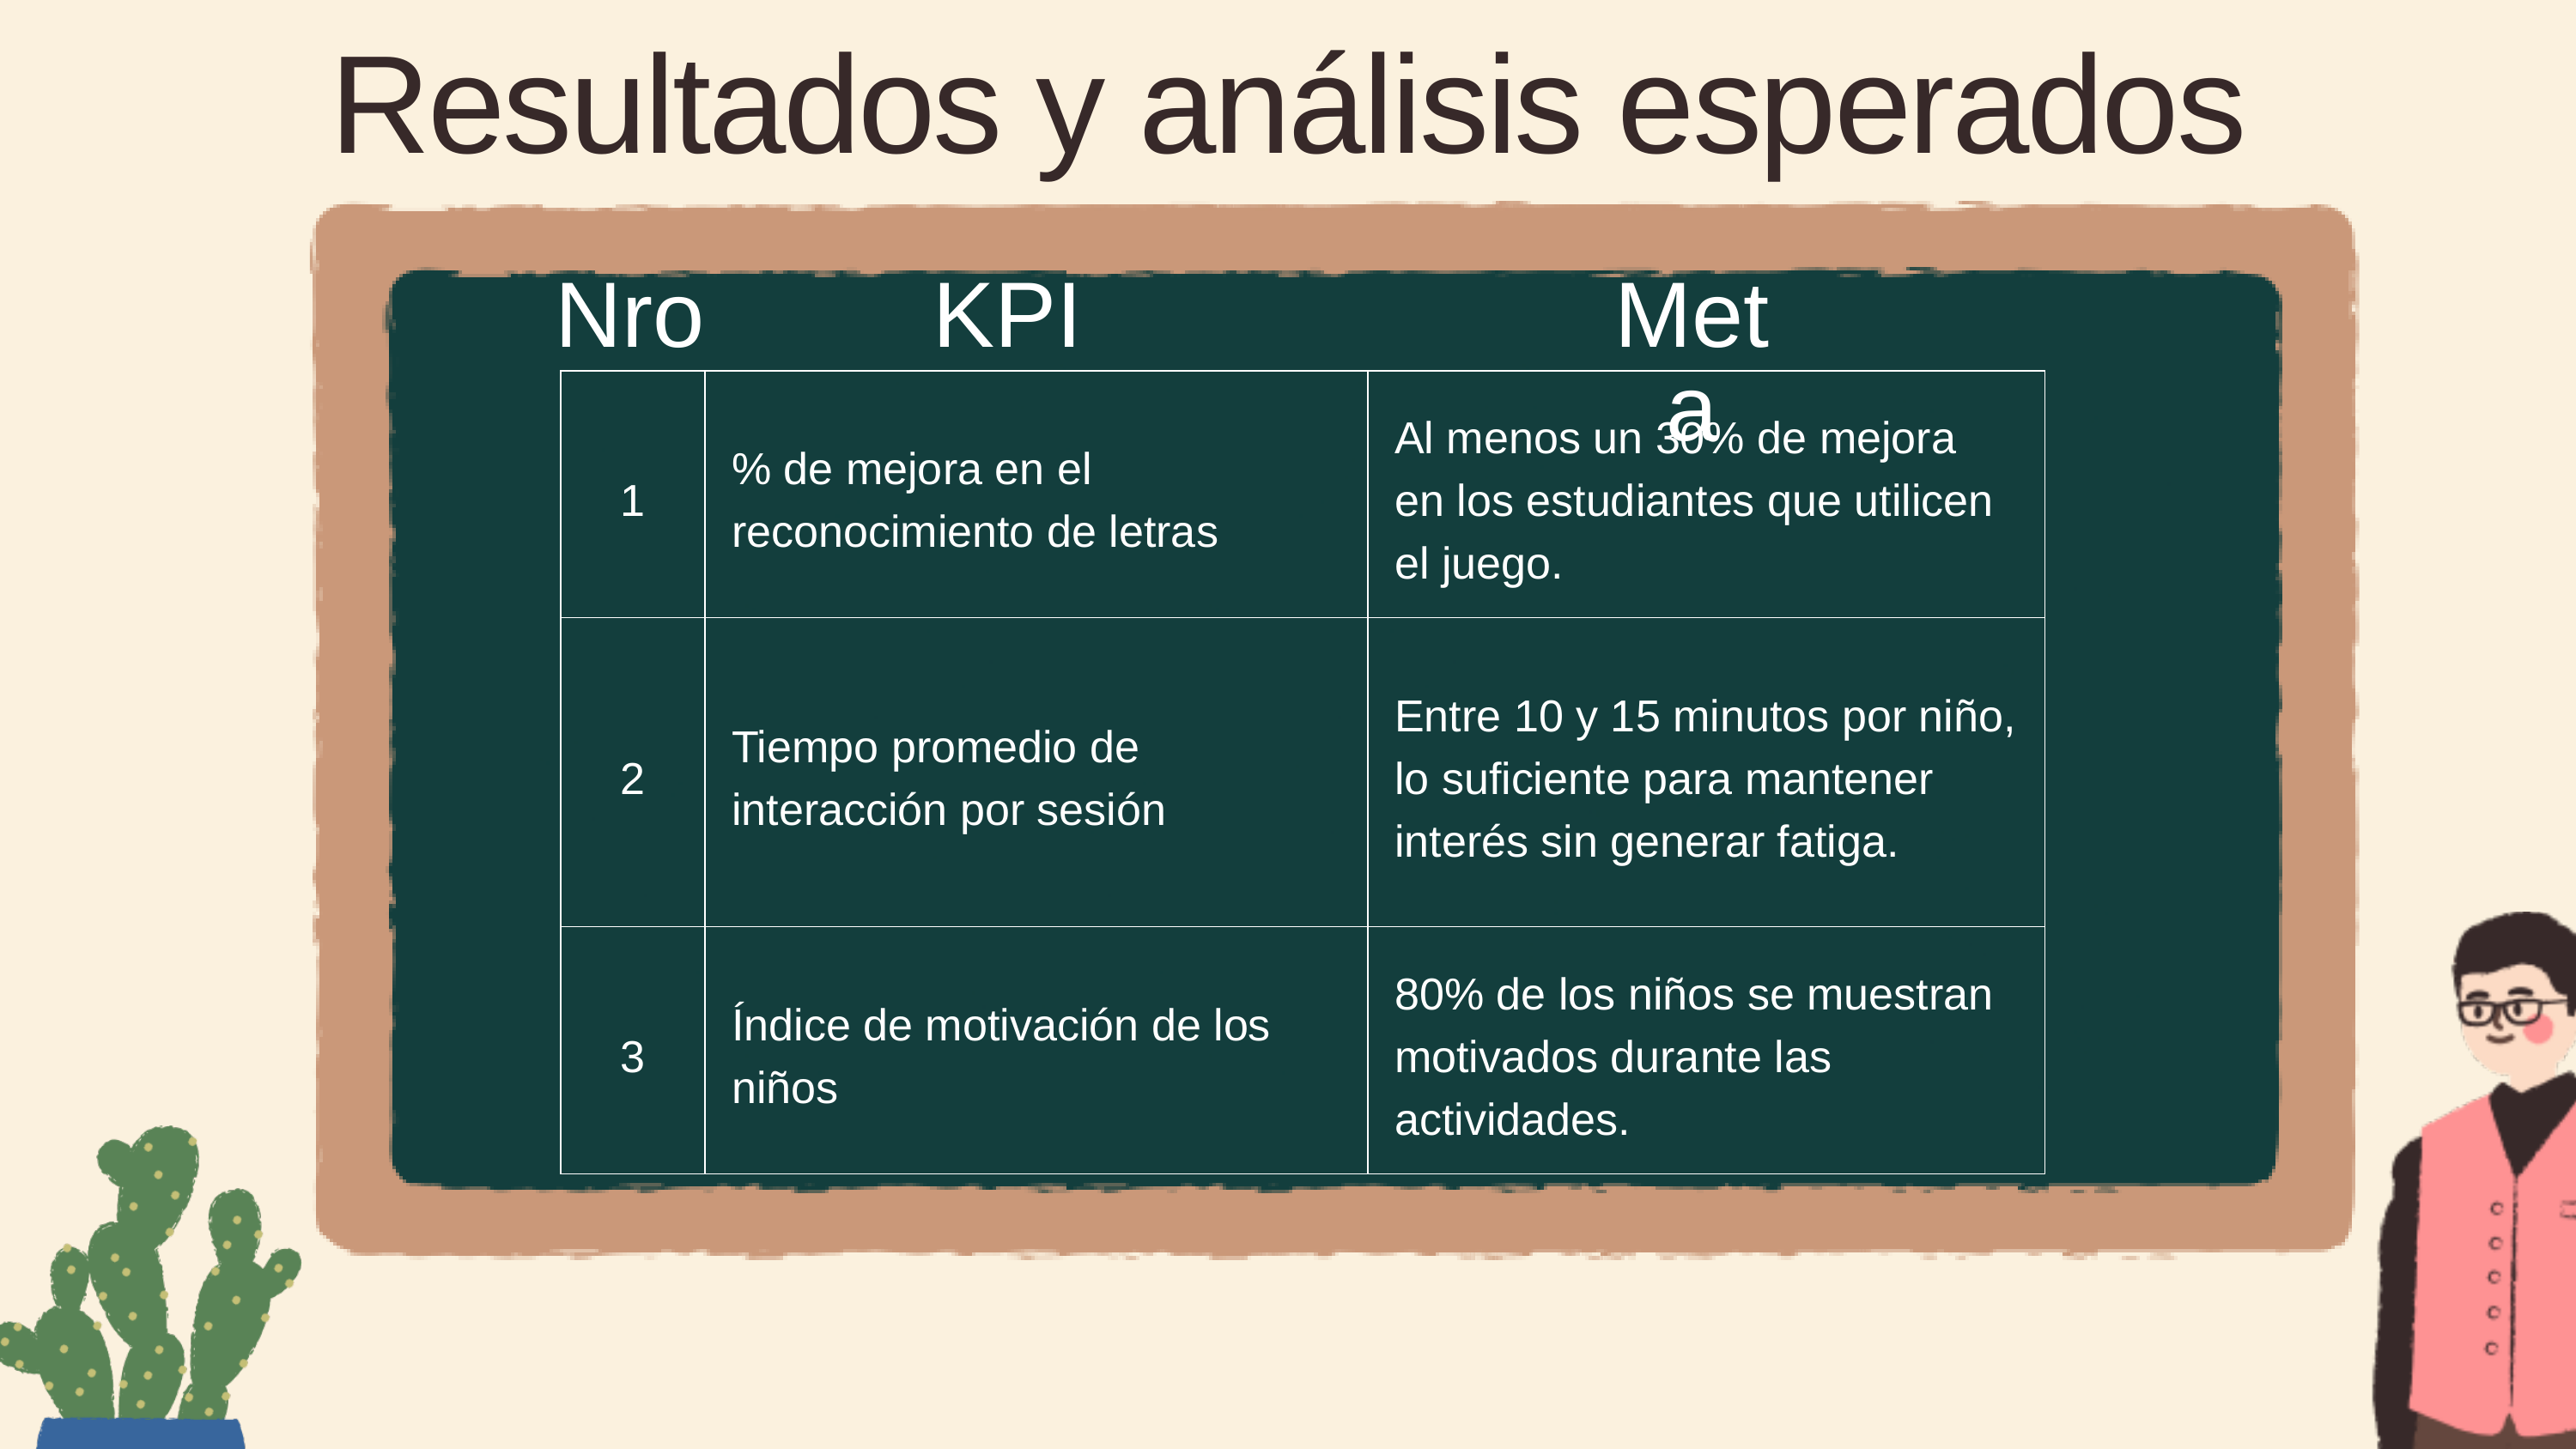

Resultados y análisis esperados

Nro
KPI
Meta
| 1 | % de mejora en el reconocimiento de letras | Al menos un 30% de mejora en los estudiantes que utilicen el juego. |
| --- | --- | --- |
| 2 | Tiempo promedio de interacción por sesión | Entre 10 y 15 minutos por niño, lo suficiente para mantener interés sin generar fatiga. |
| 3 | Índice de motivación de los niños | 80% de los niños se muestran motivados durante las actividades. |